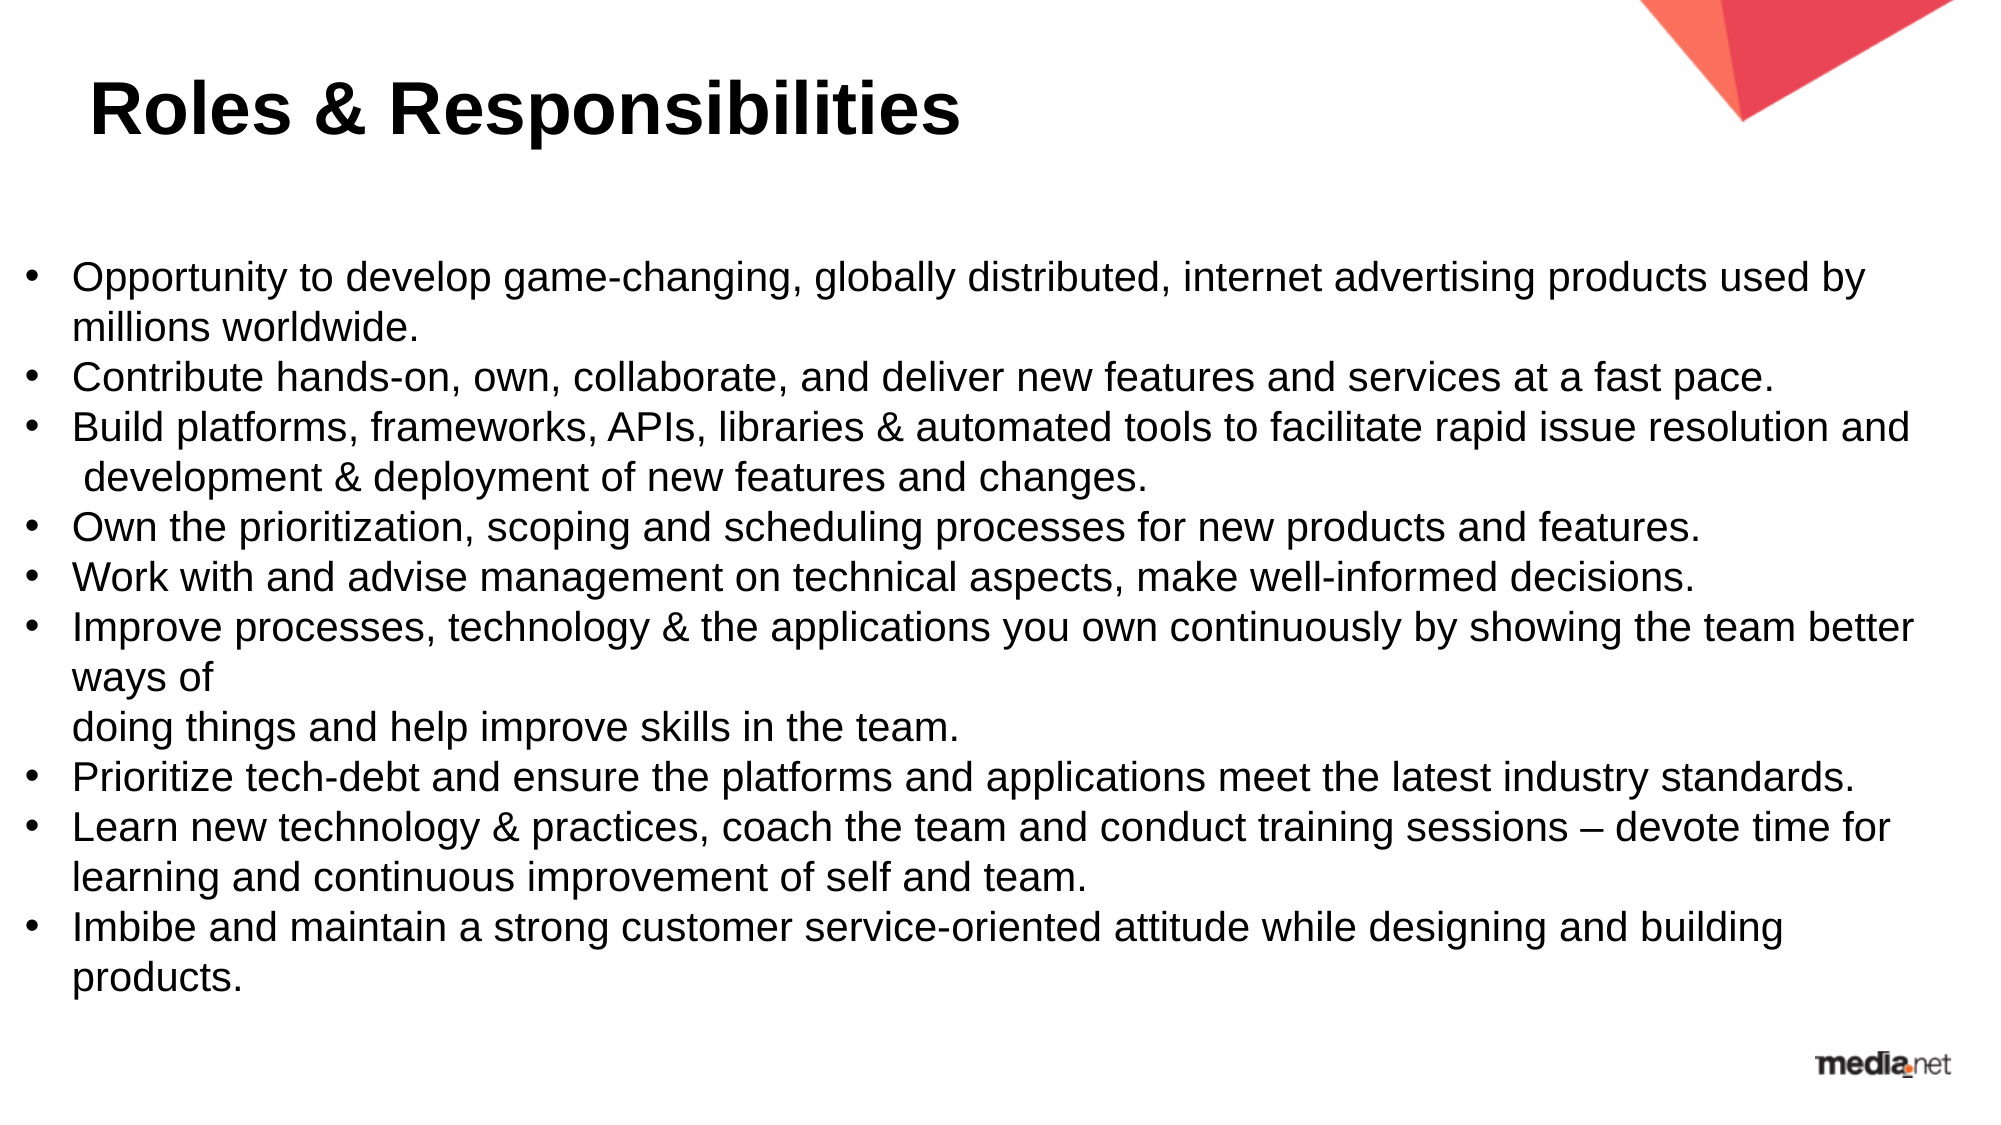

# Roles & Responsibilities
Opportunity to develop game-changing, globally distributed, internet advertising products used by millions worldwide.
Contribute hands-on, own, collaborate, and deliver new features and services at a fast pace.
Build platforms, frameworks, APIs, libraries & automated tools to facilitate rapid issue resolution and
 development & deployment of new features and changes.
Own the prioritization, scoping and scheduling processes for new products and features.
Work with and advise management on technical aspects, make well-informed decisions.
Improve processes, technology & the applications you own continuously by showing the team better ways of
doing things and help improve skills in the team.
Prioritize tech-debt and ensure the platforms and applications meet the latest industry standards.
Learn new technology & practices, coach the team and conduct training sessions – devote time for learning and continuous improvement of self and team.
Imbibe and maintain a strong customer service-oriented attitude while designing and building products.